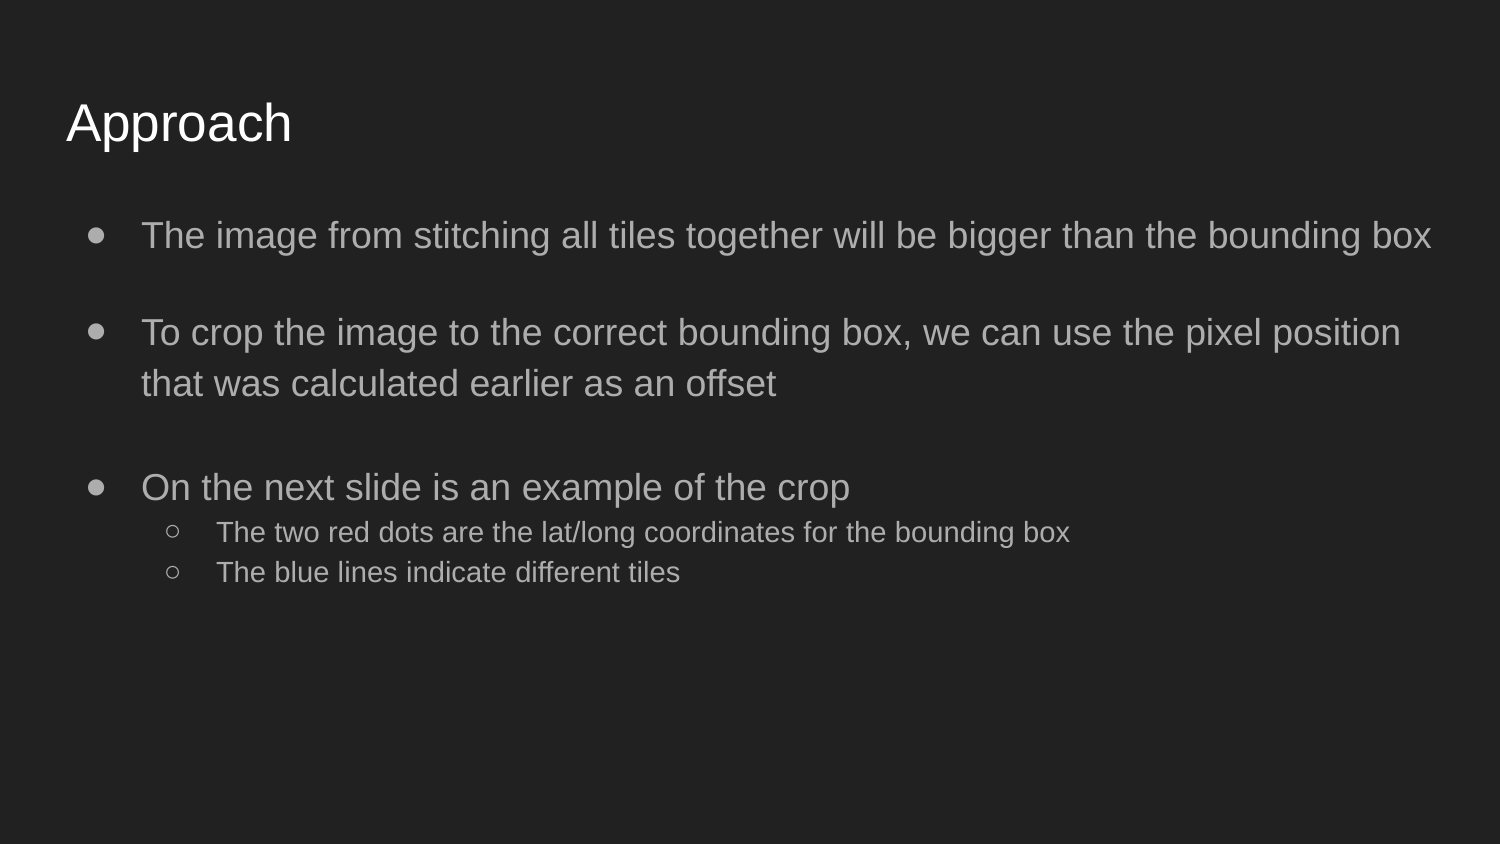

# Approach
The image from stitching all tiles together will be bigger than the bounding box
To crop the image to the correct bounding box, we can use the pixel position that was calculated earlier as an offset
On the next slide is an example of the crop
The two red dots are the lat/long coordinates for the bounding box
The blue lines indicate different tiles